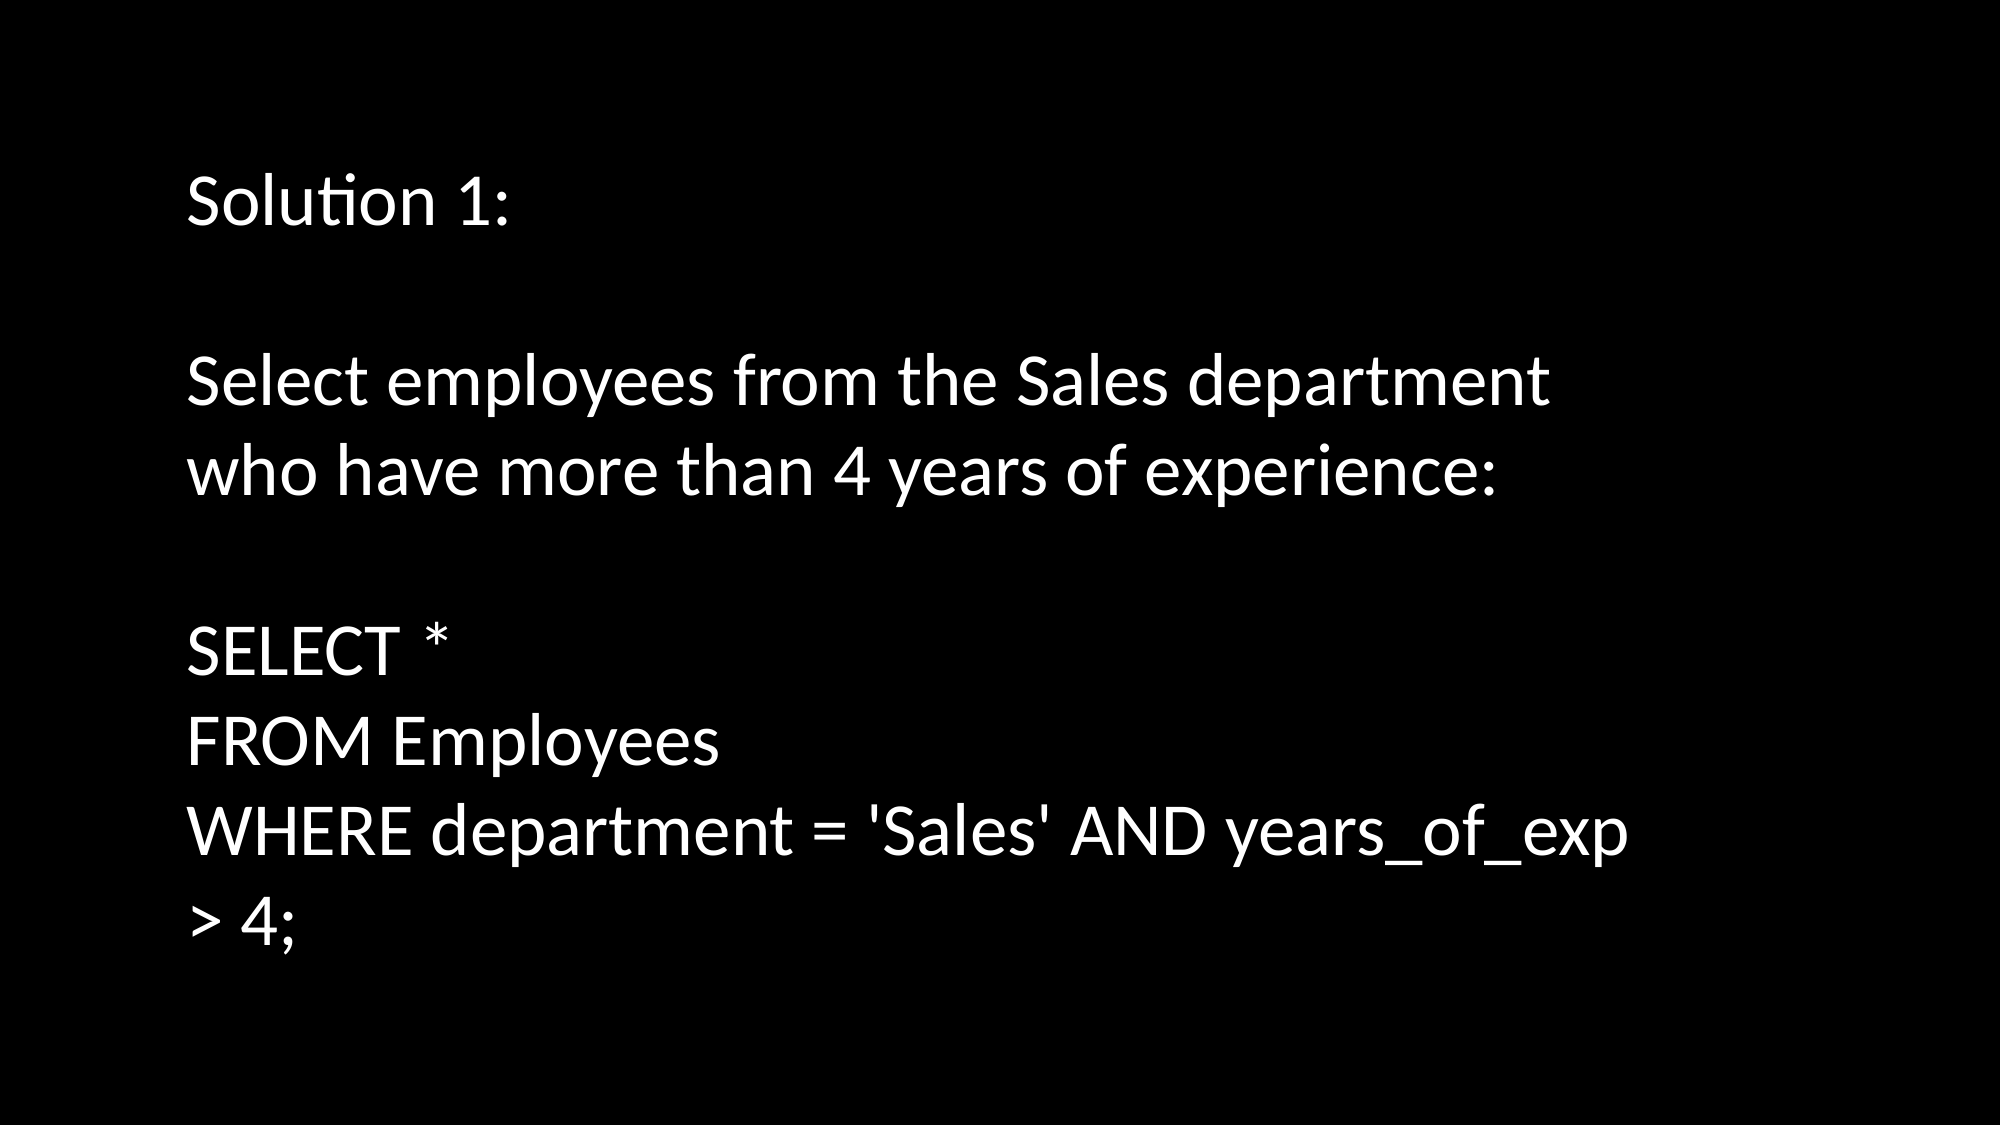

Solution 1:

Select employees from the Sales department who have more than 4 years of experience:

SELECT *
FROM Employees
WHERE department = 'Sales' AND years_of_exp > 4;